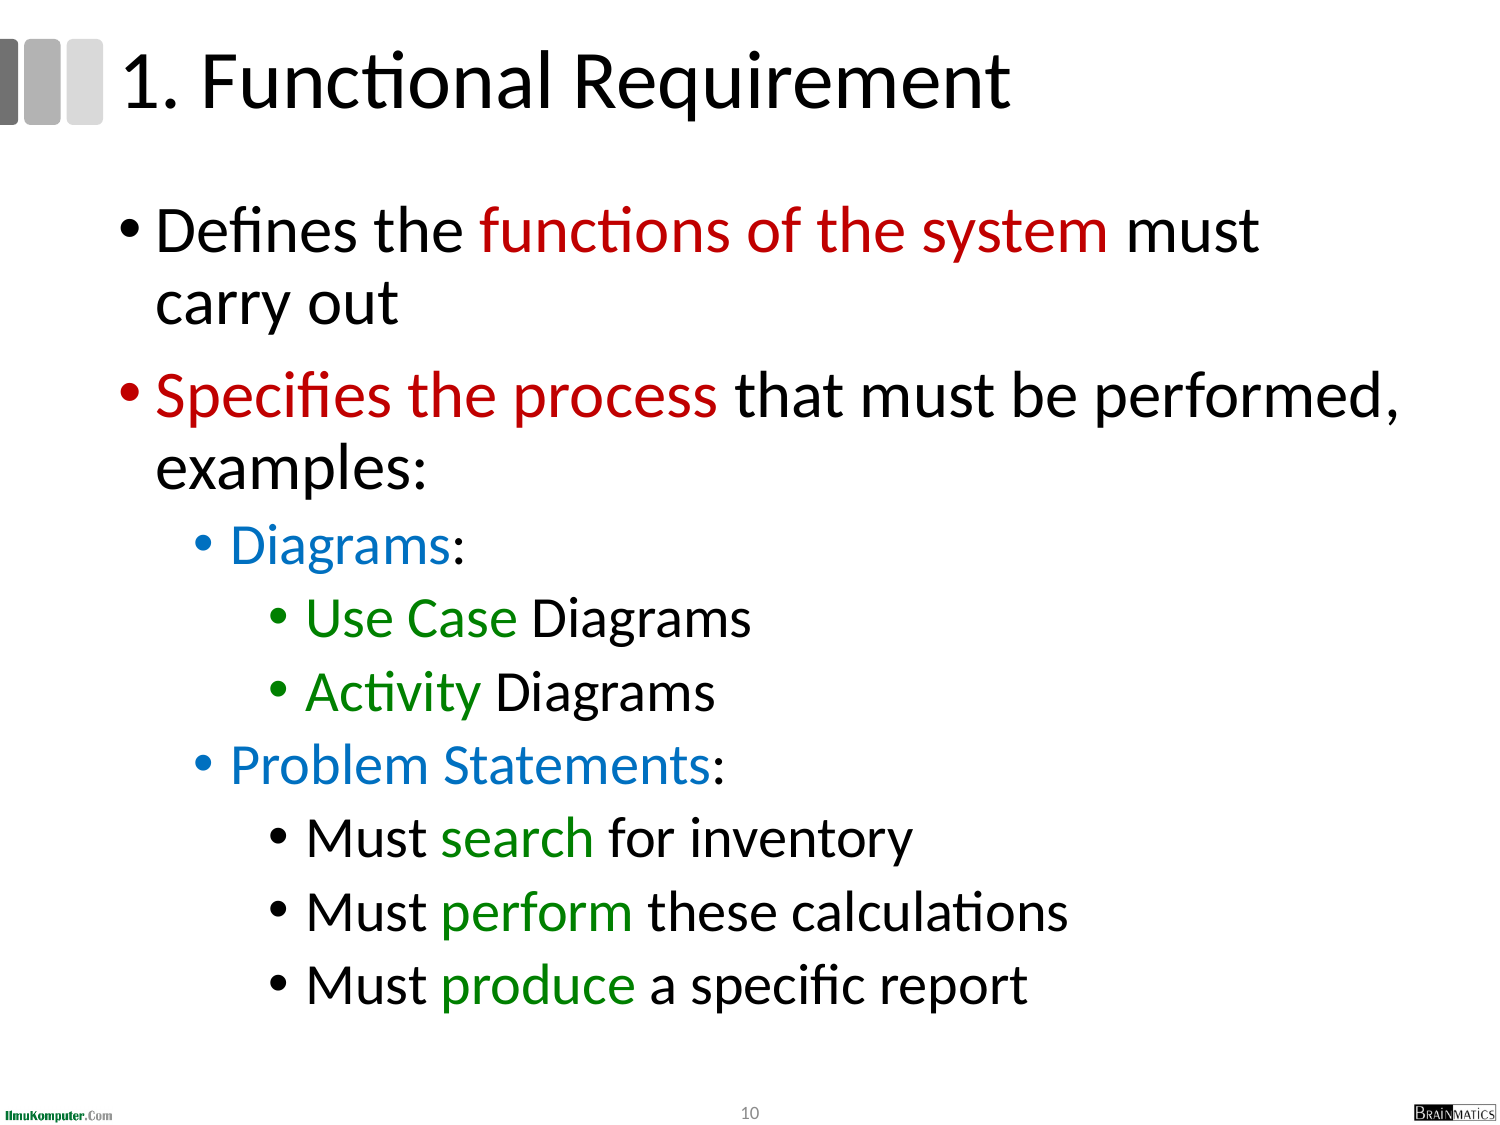

# 1. Functional Requirement
Defines the functions of the system must carry out
Specifies the process that must be performed, examples:
Diagrams:
Use Case Diagrams
Activity Diagrams
Problem Statements:
Must search for inventory
Must perform these calculations
Must produce a specific report
10